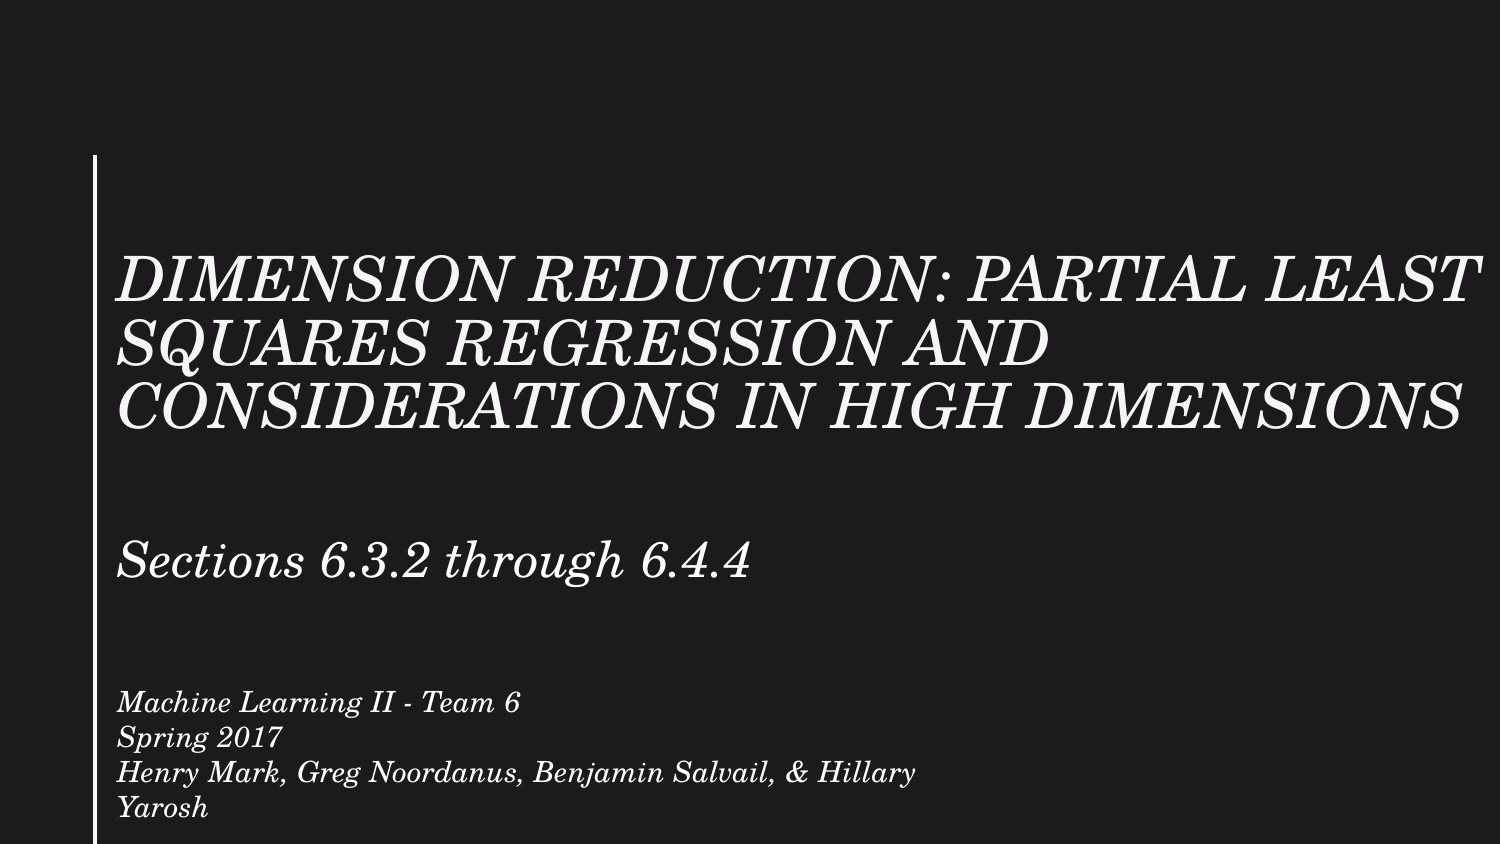

# Dimension Reduction: Partial Least Squares Regression and Considerations in High Dimensions

Sections 6.3.2 through 6.4.4
Machine Learning II - Team 6
Spring 2017
Henry Mark, Greg Noordanus, Benjamin Salvail, & Hillary Yarosh